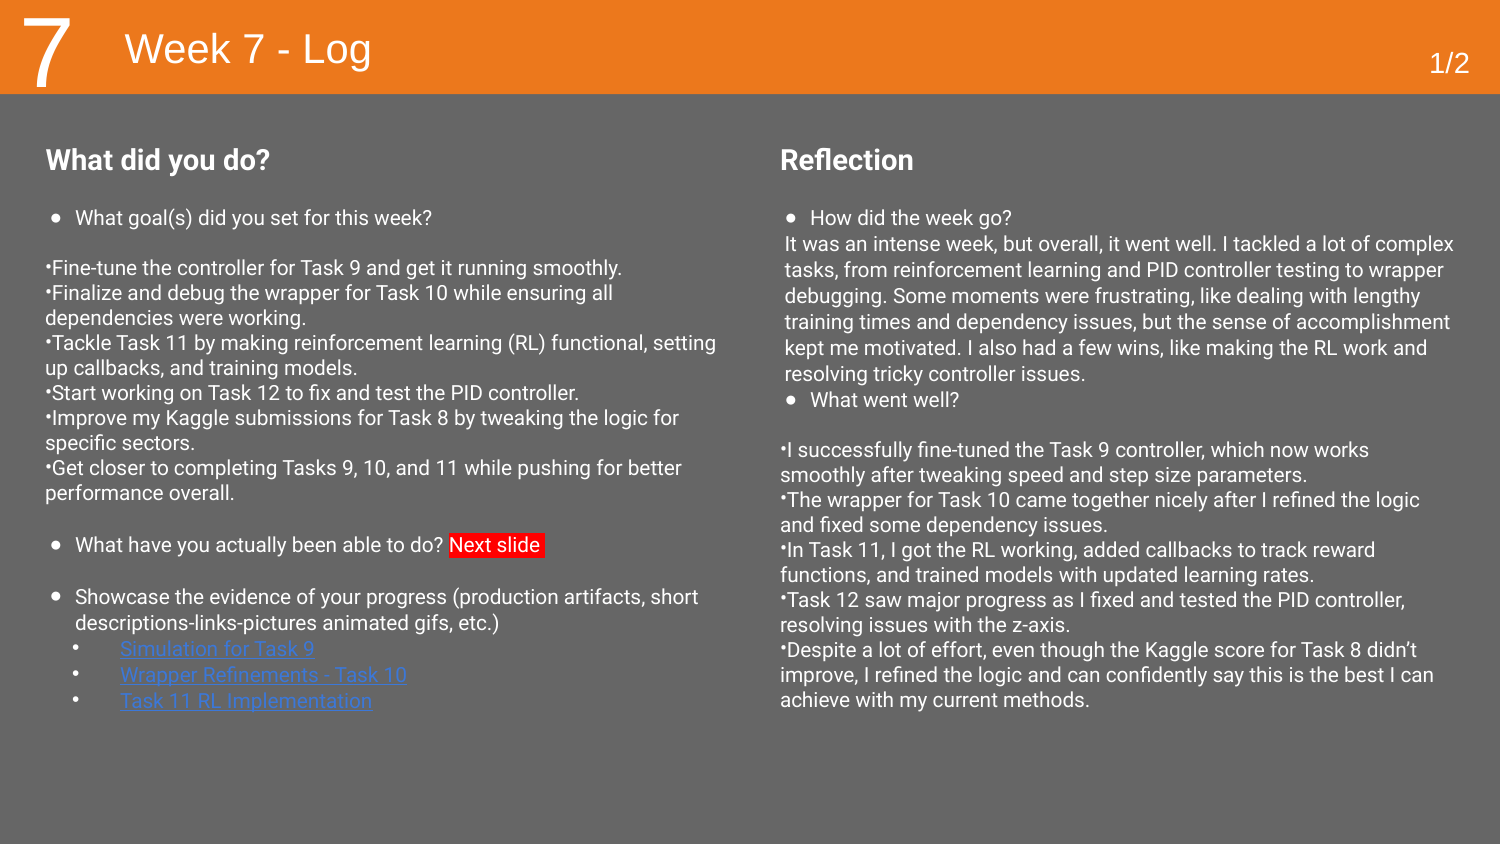

7
# Week 7 - Log
1/2

What did you do?
Reflection
What goal(s) did you set for this week?

Fine-tune the controller for Task 9 and get it running smoothly.
Finalize and debug the wrapper for Task 10 while ensuring all dependencies were working.
Tackle Task 11 by making reinforcement learning (RL) functional, setting up callbacks, and training models.
Start working on Task 12 to fix and test the PID controller.
Improve my Kaggle submissions for Task 8 by tweaking the logic for specific sectors.
Get closer to completing Tasks 9, 10, and 11 while pushing for better performance overall.

What have you actually been able to do? Next slide

Showcase the evidence of your progress (production artifacts, short descriptions-links-pictures animated gifs, etc.)
Simulation for Task 9
Wrapper Refinements - Task 10
Task 11 RL Implementation

How did the week go?
It was an intense week, but overall, it went well. I tackled a lot of complex tasks, from reinforcement learning and PID controller testing to wrapper debugging. Some moments were frustrating, like dealing with lengthy training times and dependency issues, but the sense of accomplishment kept me motivated. I also had a few wins, like making the RL work and resolving tricky controller issues.
What went well?

I successfully fine-tuned the Task 9 controller, which now works smoothly after tweaking speed and step size parameters.
The wrapper for Task 10 came together nicely after I refined the logic and fixed some dependency issues.
In Task 11, I got the RL working, added callbacks to track reward functions, and trained models with updated learning rates.
Task 12 saw major progress as I fixed and tested the PID controller, resolving issues with the z-axis.
Despite a lot of effort, even though the Kaggle score for Task 8 didn’t improve, I refined the logic and can confidently say this is the best I can achieve with my current methods.